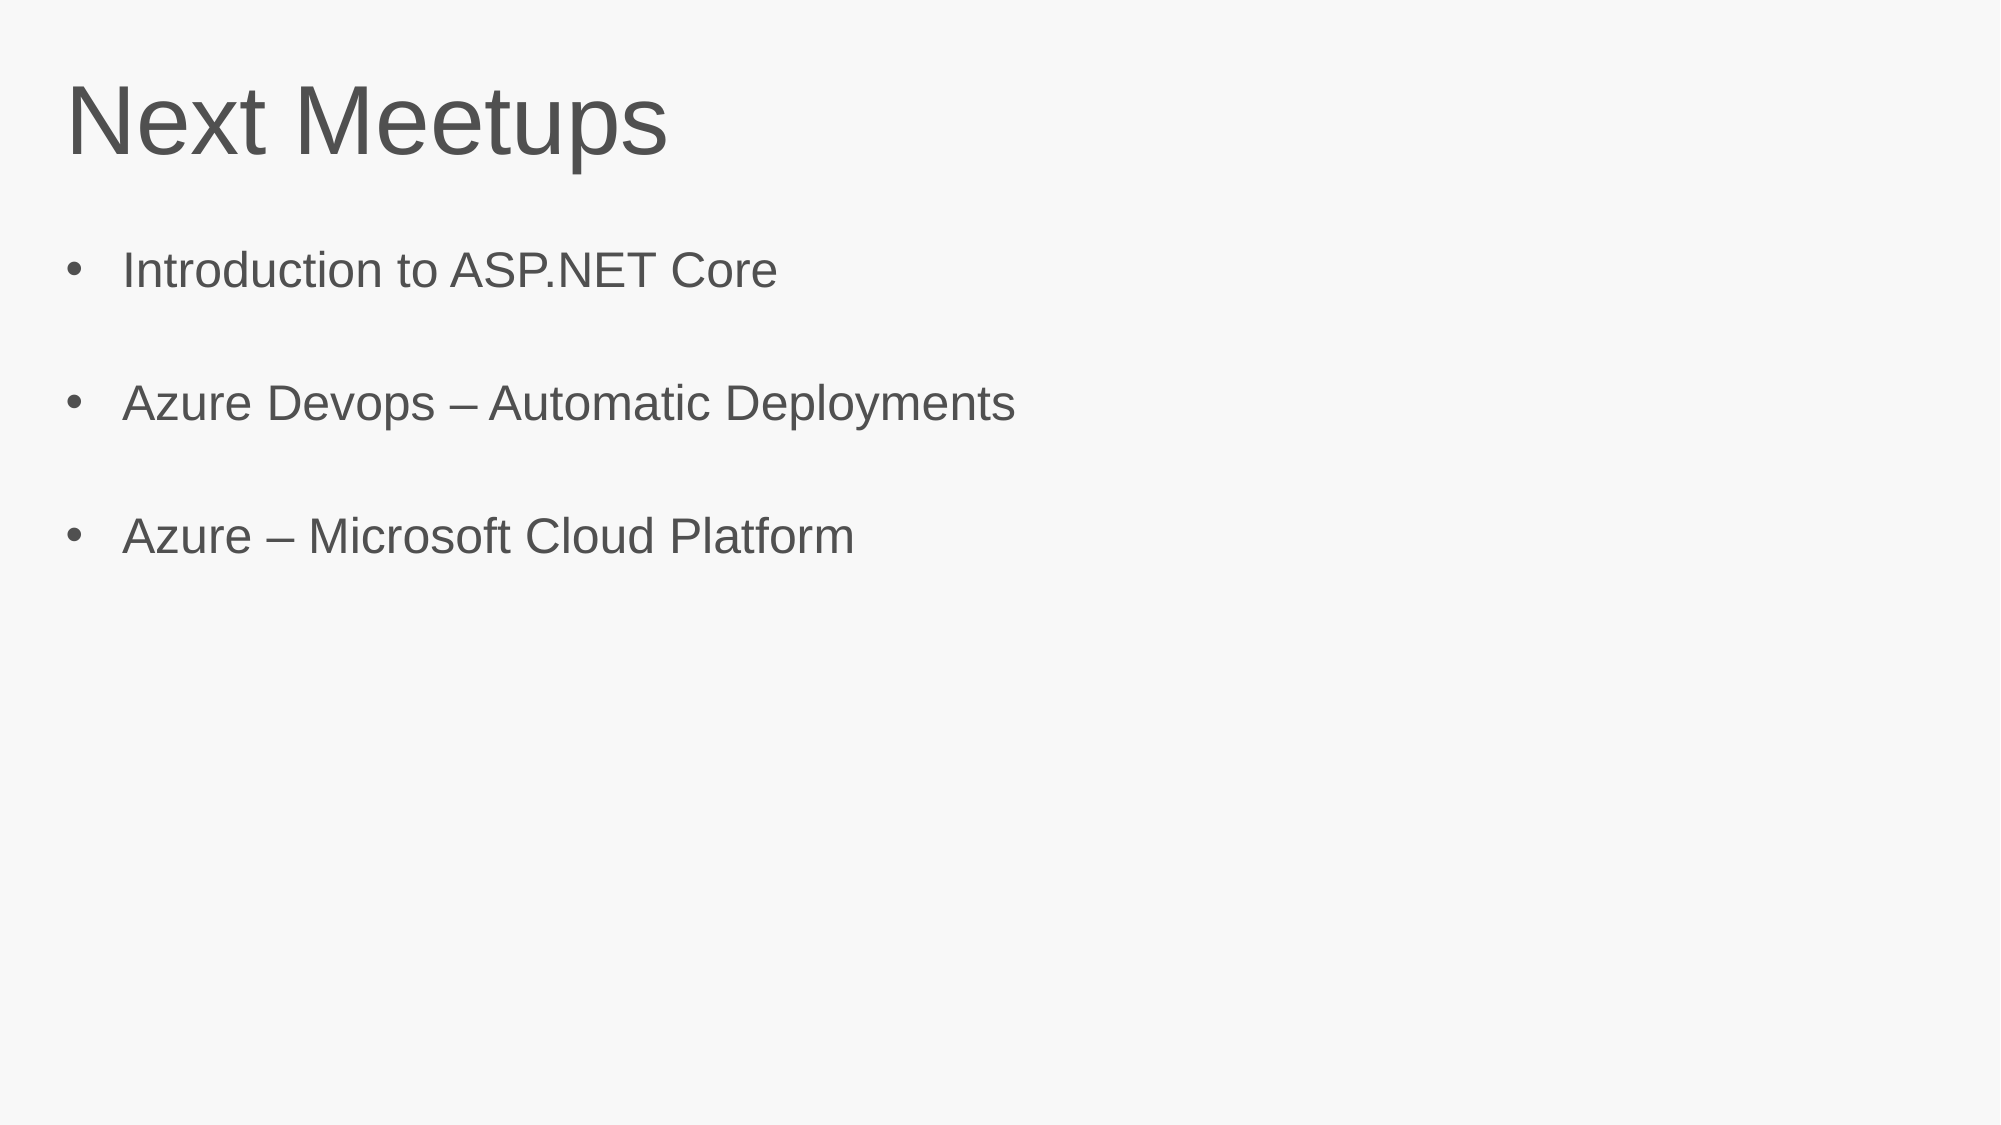

Next Meetups
Introduction to ASP.NET Core

Azure Devops – Automatic Deployments

Azure – Microsoft Cloud Platform